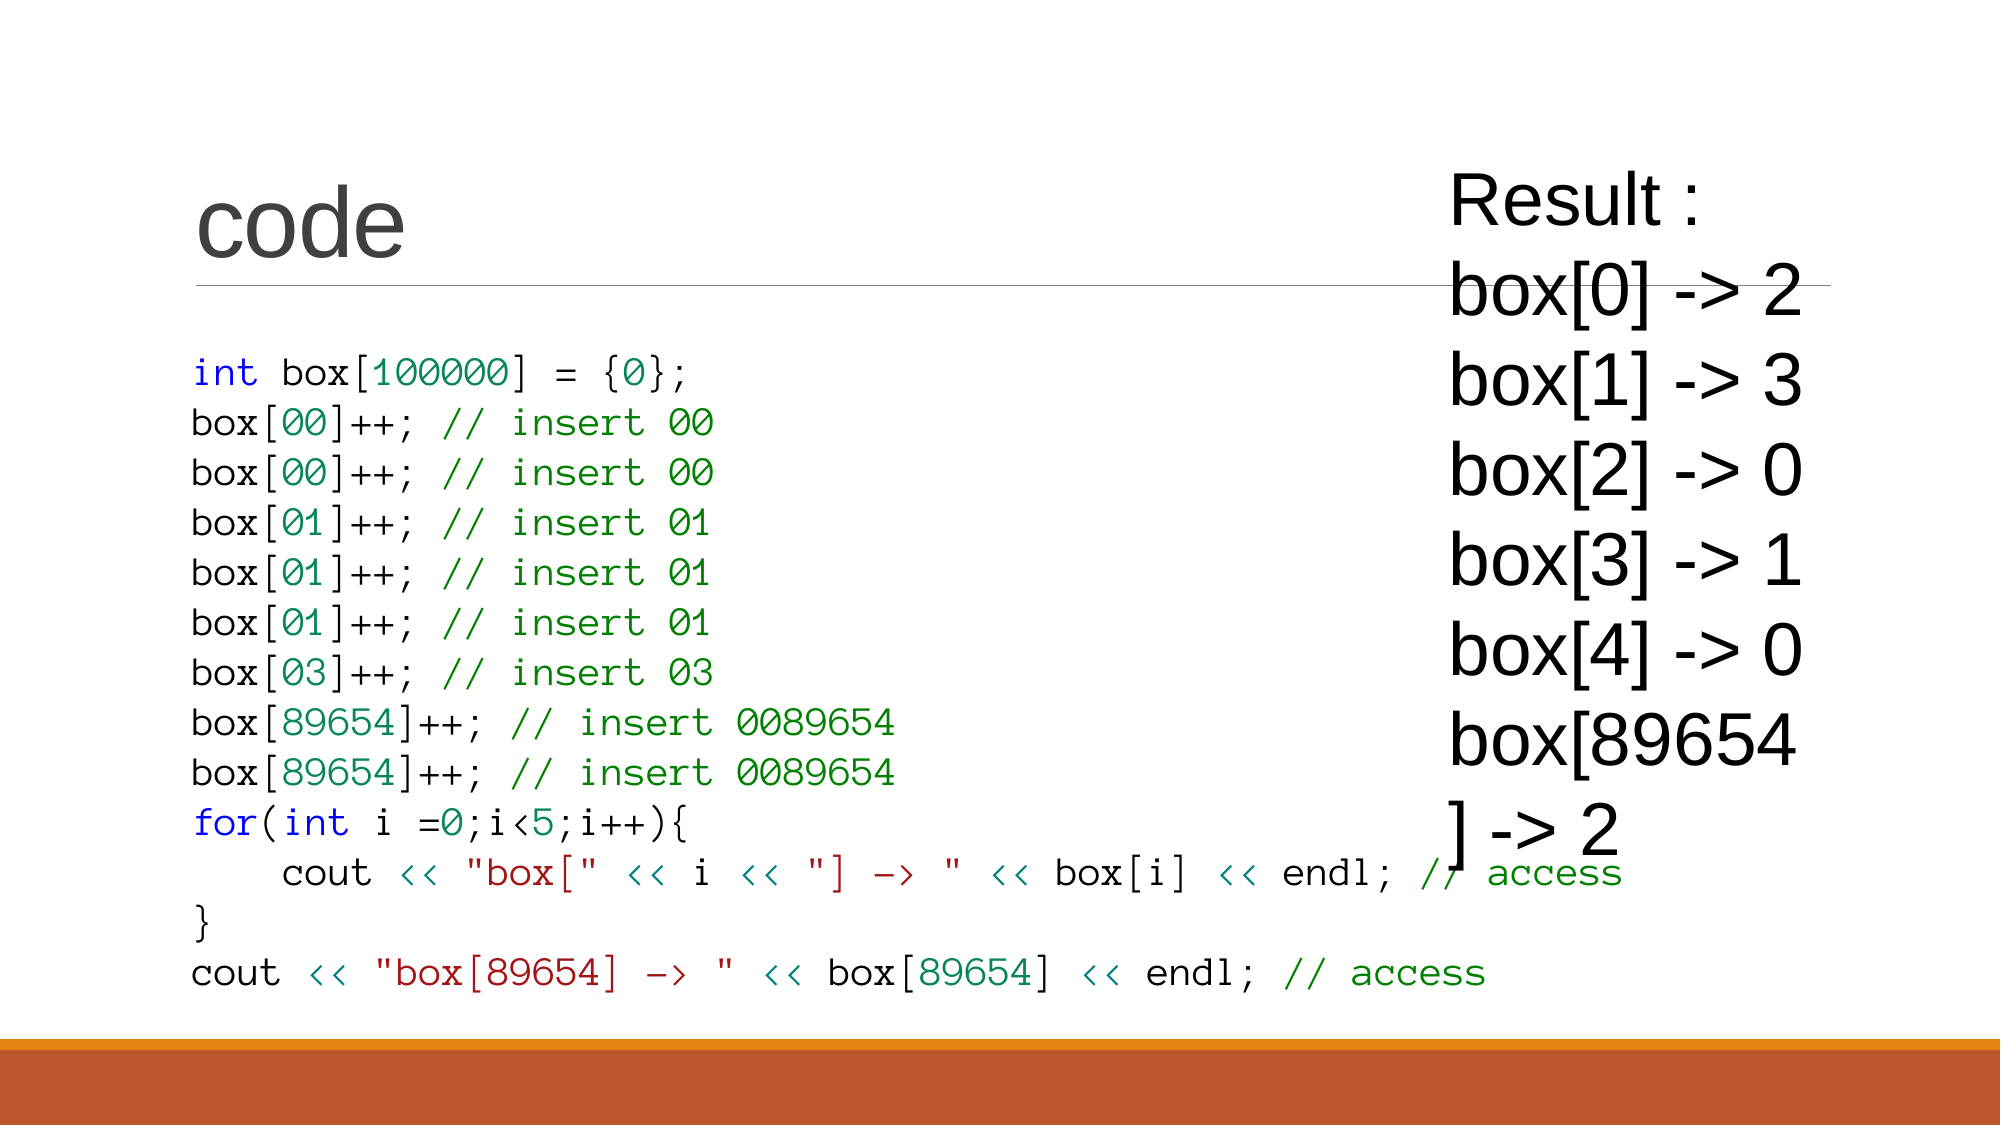

# code
Result :
box[0] -> 2
box[1] -> 3
box[2] -> 0
box[3] -> 1
box[4] -> 0
box[89654] -> 2
    int box[100000] = {0};
    box[00]++; // insert 00
    box[00]++; // insert 00
    box[01]++; // insert 01
    box[01]++; // insert 01
    box[01]++; // insert 01
    box[03]++; // insert 03
    box[89654]++; // insert 0089654
    box[89654]++; // insert 0089654
    for(int i =0;i<5;i++){
        cout << "box[" << i << "] -> " << box[i] << endl; // access
    }
    cout << "box[89654] -> " << box[89654] << endl; // access